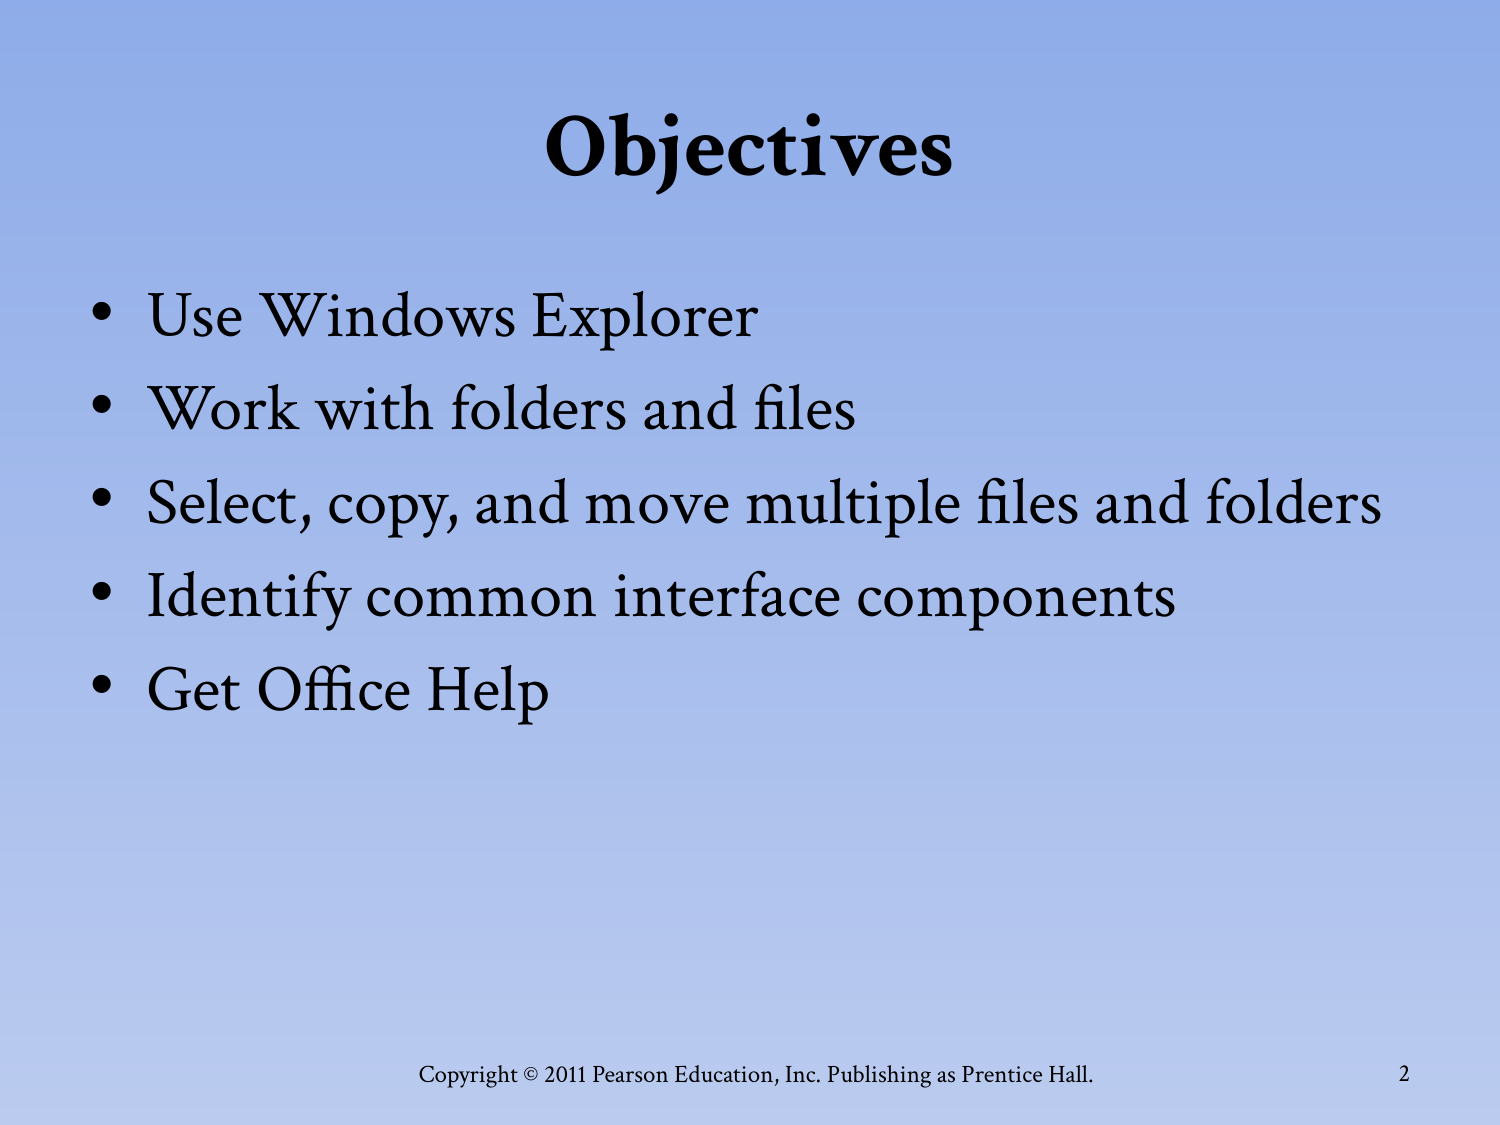

# Objectives
Use Windows Explorer
Work with folders and files
Select, copy, and move multiple files and folders
Identify common interface components
Get Office Help

Copyright © 2011 Pearson Education, Inc. Publishing as Prentice Hall.

2